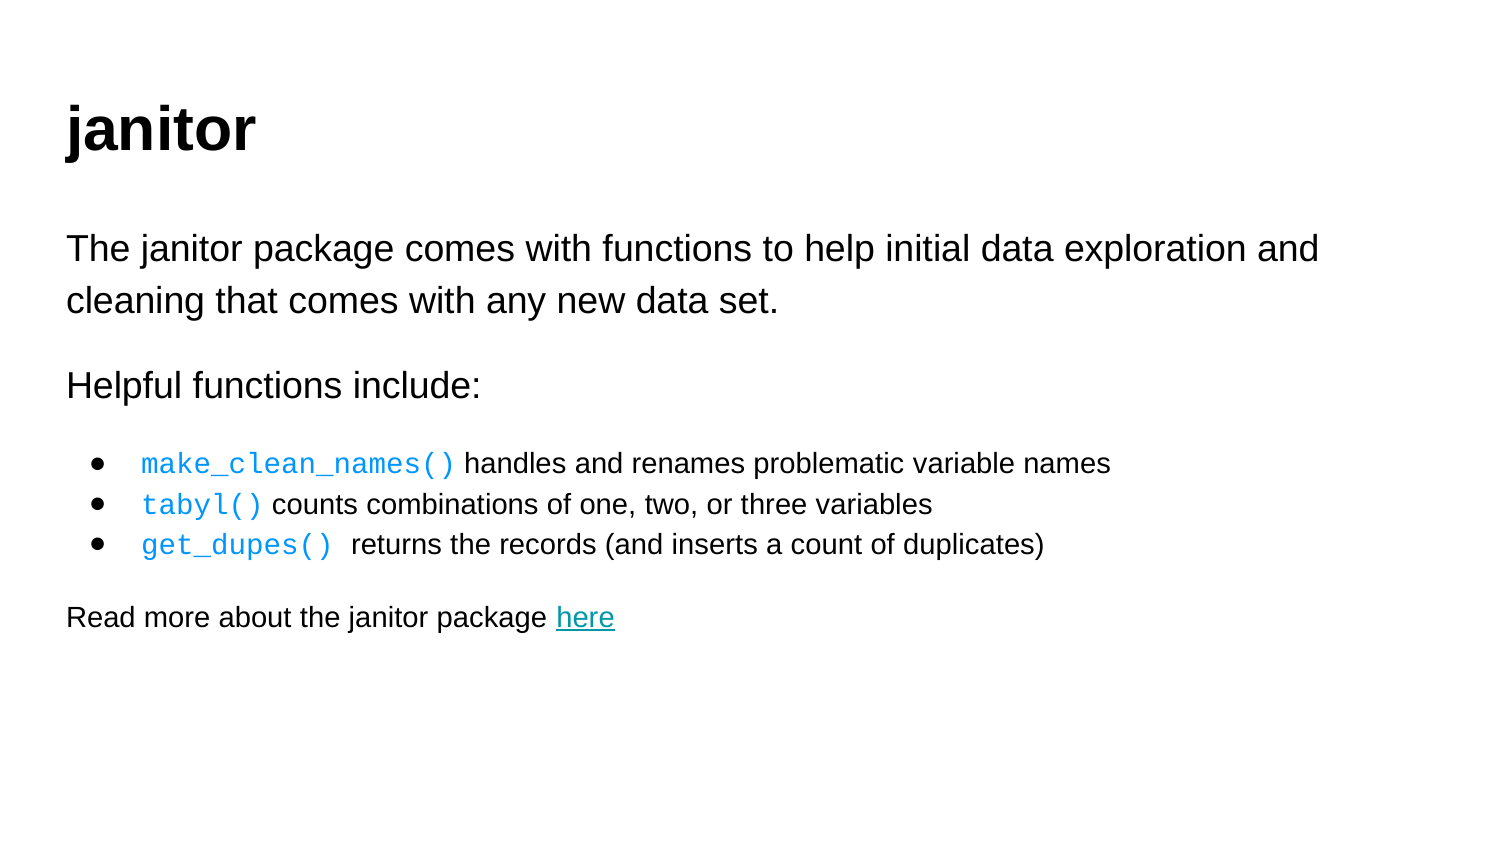

# janitor
The janitor package comes with functions to help initial data exploration and cleaning that comes with any new data set.
Helpful functions include:
make_clean_names() handles and renames problematic variable names
tabyl() counts combinations of one, two, or three variables
get_dupes() returns the records (and inserts a count of duplicates)
Read more about the janitor package here